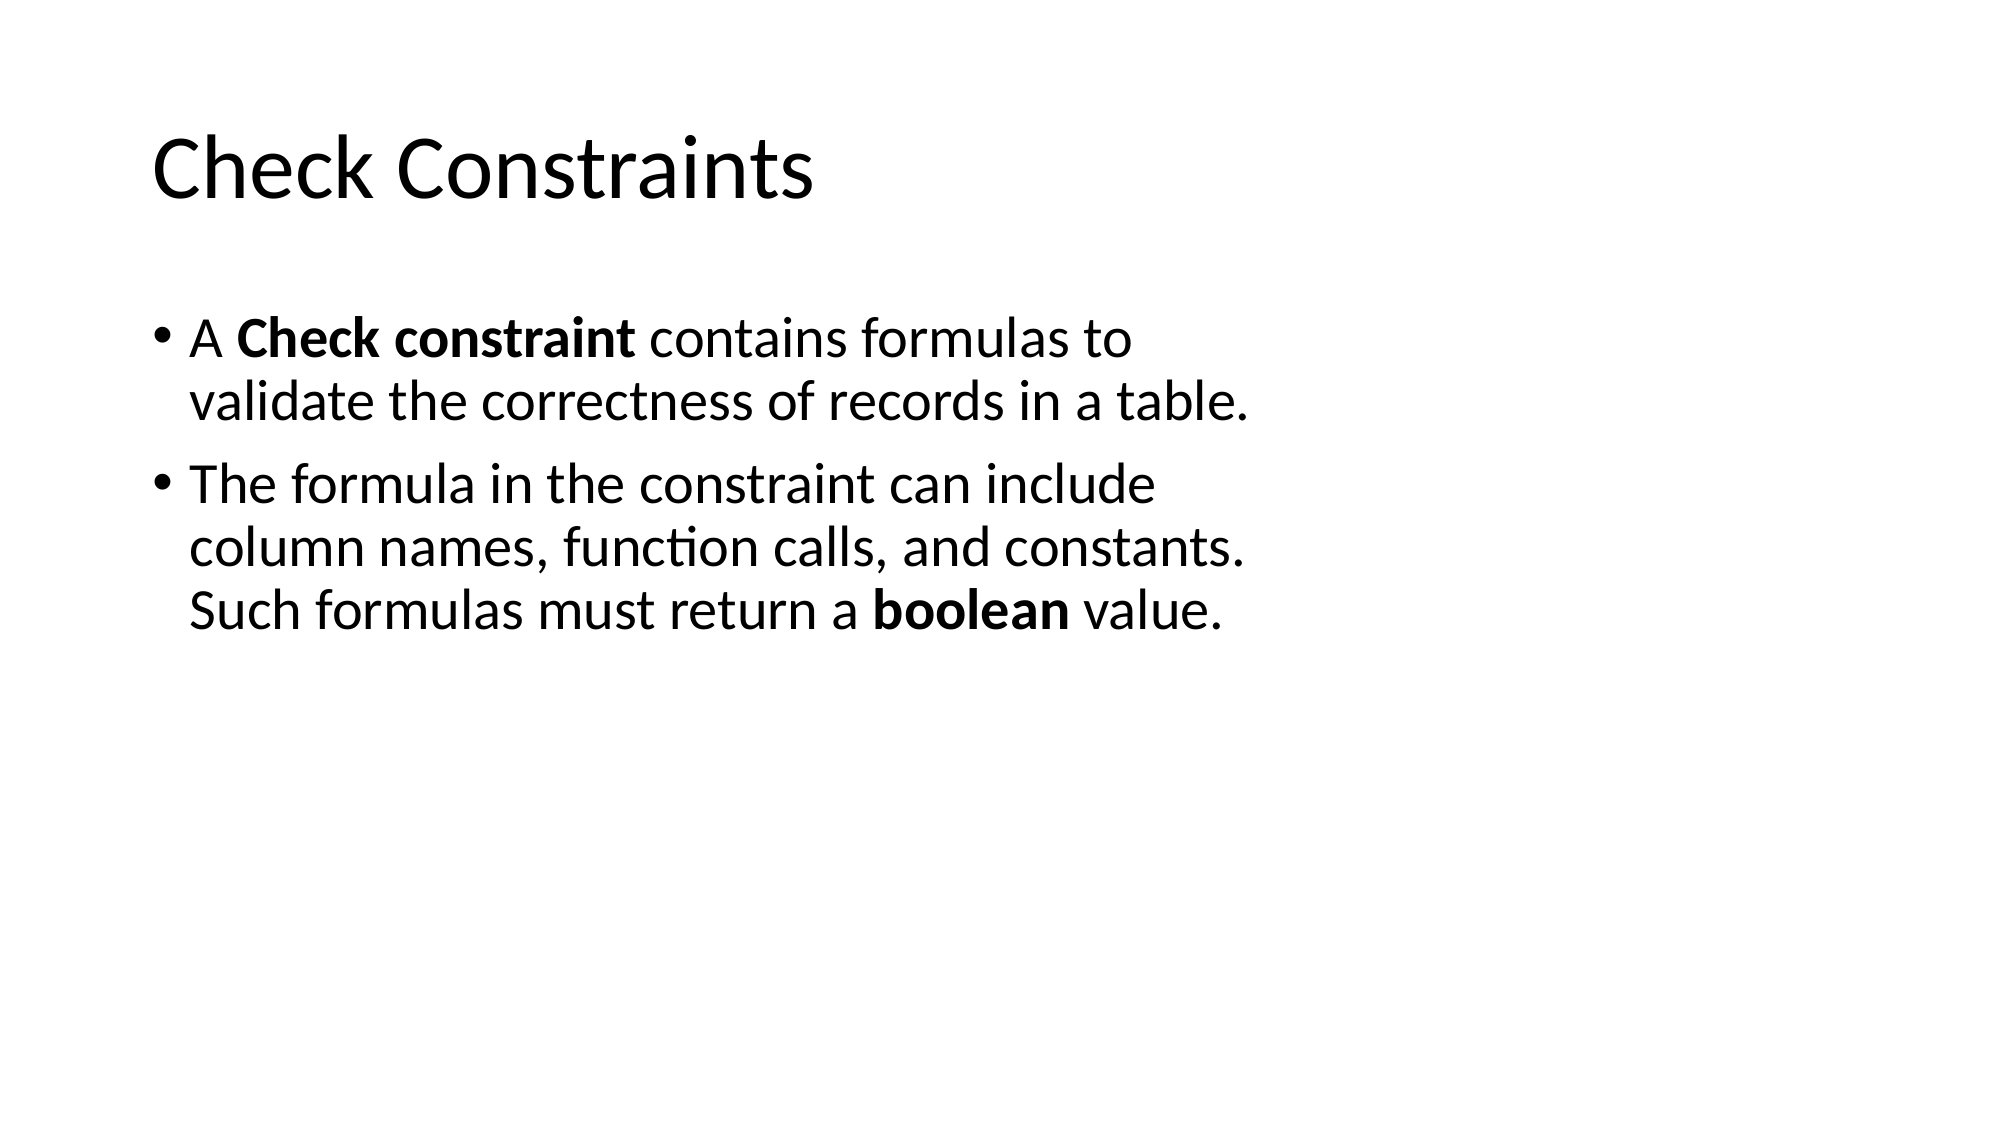

# Check Constraints
A Check constraint contains formulas to validate the correctness of records in a table.
The formula in the constraint can include column names, function calls, and constants. Such formulas must return a boolean value.